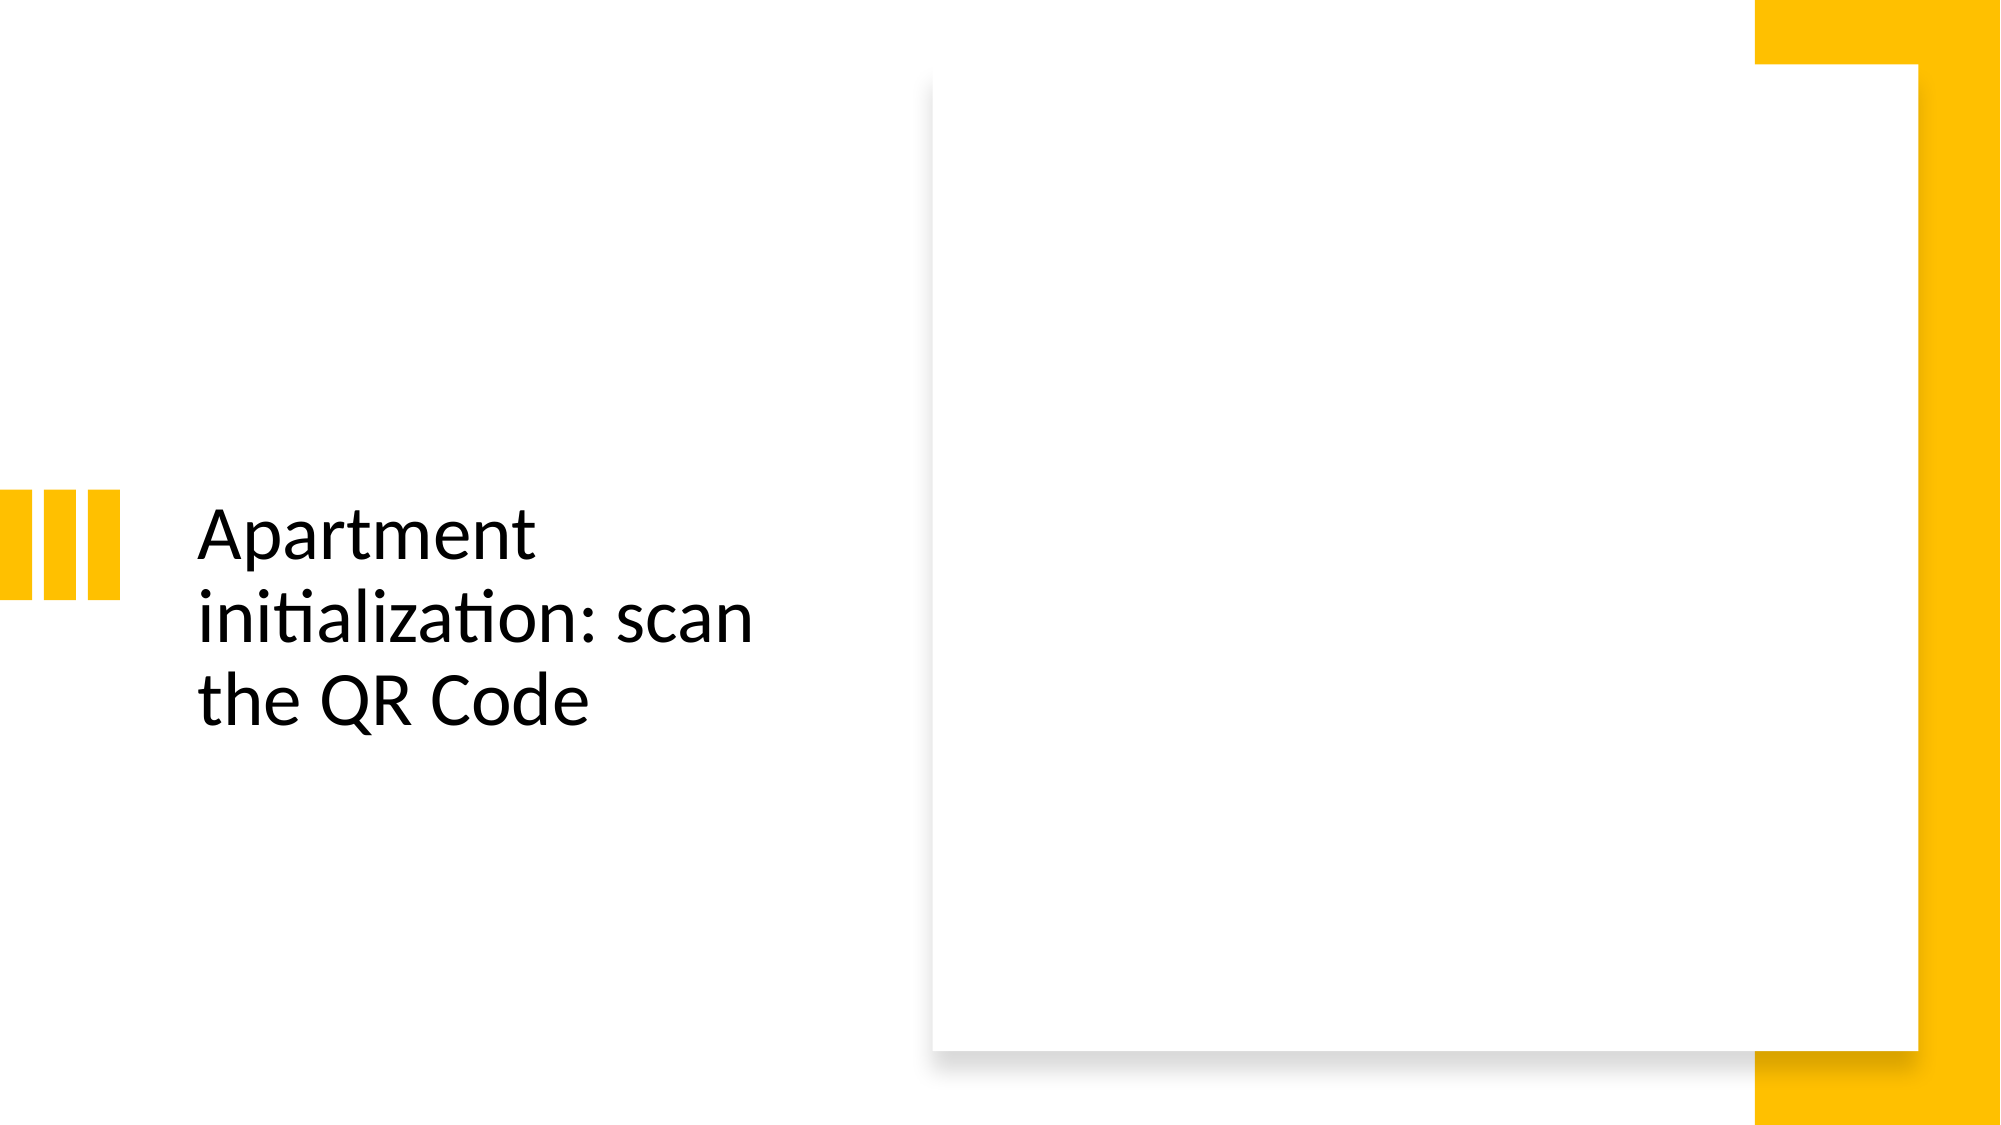

# Apartment initialization: scan the QR Code